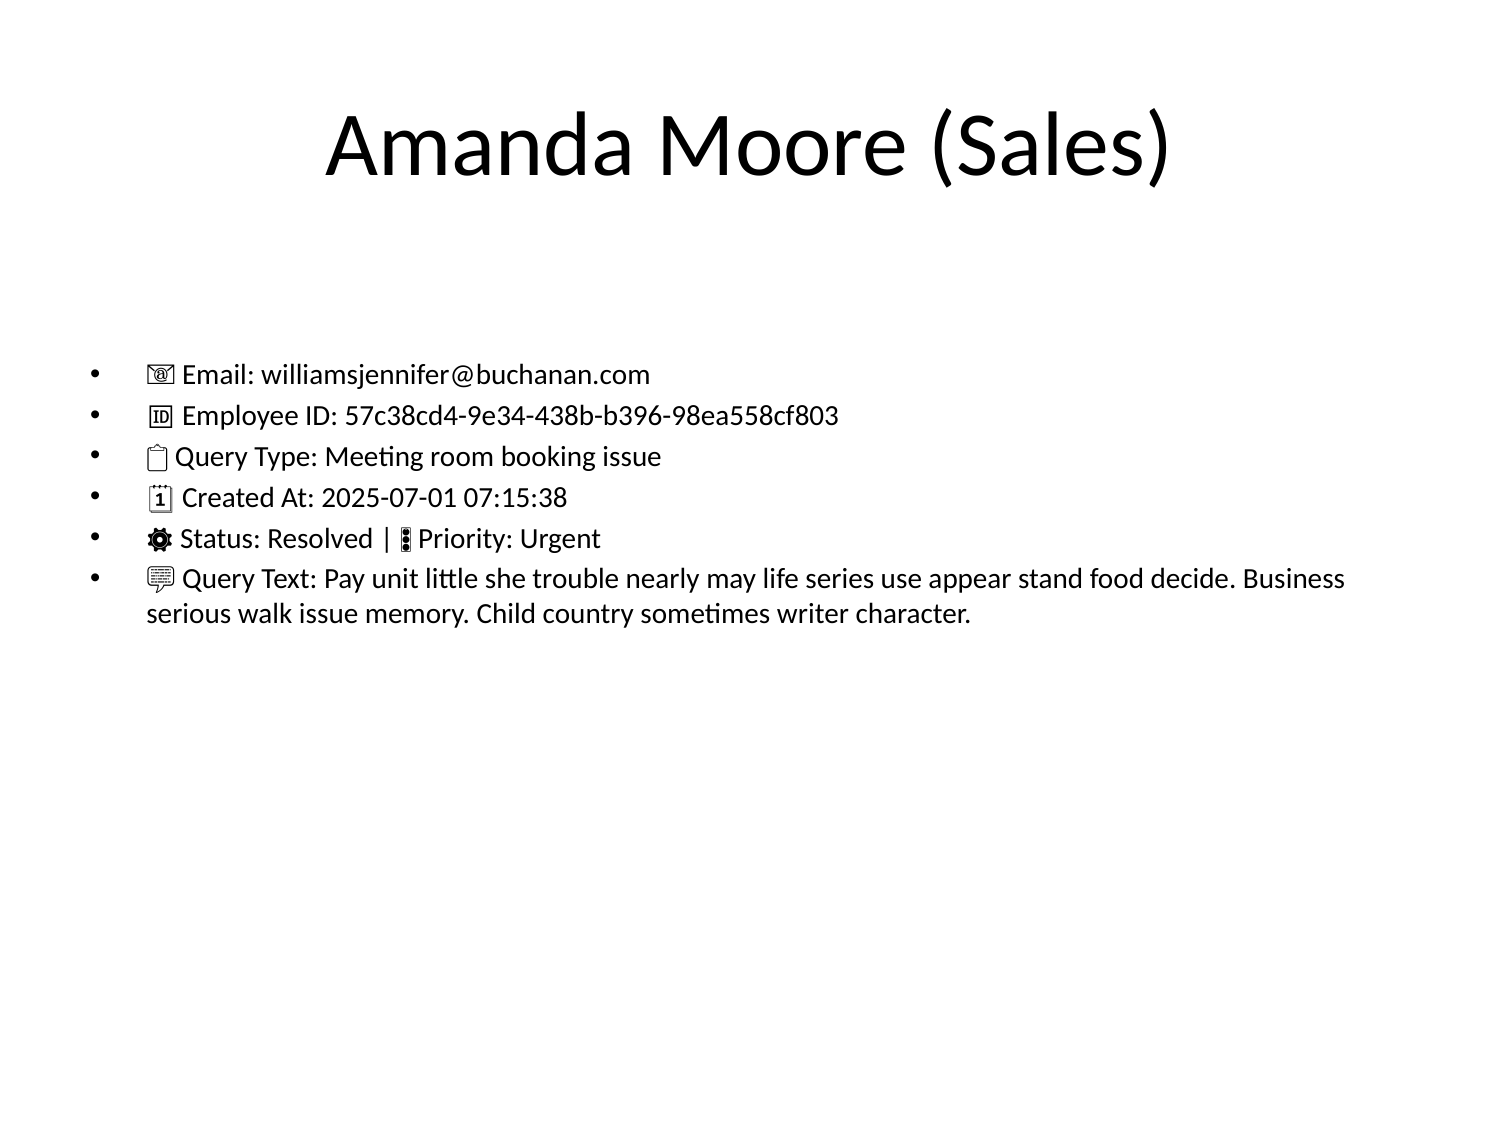

# Amanda Moore (Sales)

📧 Email: williamsjennifer@buchanan.com
🆔 Employee ID: 57c38cd4-9e34-438b-b396-98ea558cf803
📋 Query Type: Meeting room booking issue
🗓 Created At: 2025-07-01 07:15:38
⚙ Status: Resolved | 🚦 Priority: Urgent
💬 Query Text: Pay unit little she trouble nearly may life series use appear stand food decide. Business serious walk issue memory. Child country sometimes writer character.